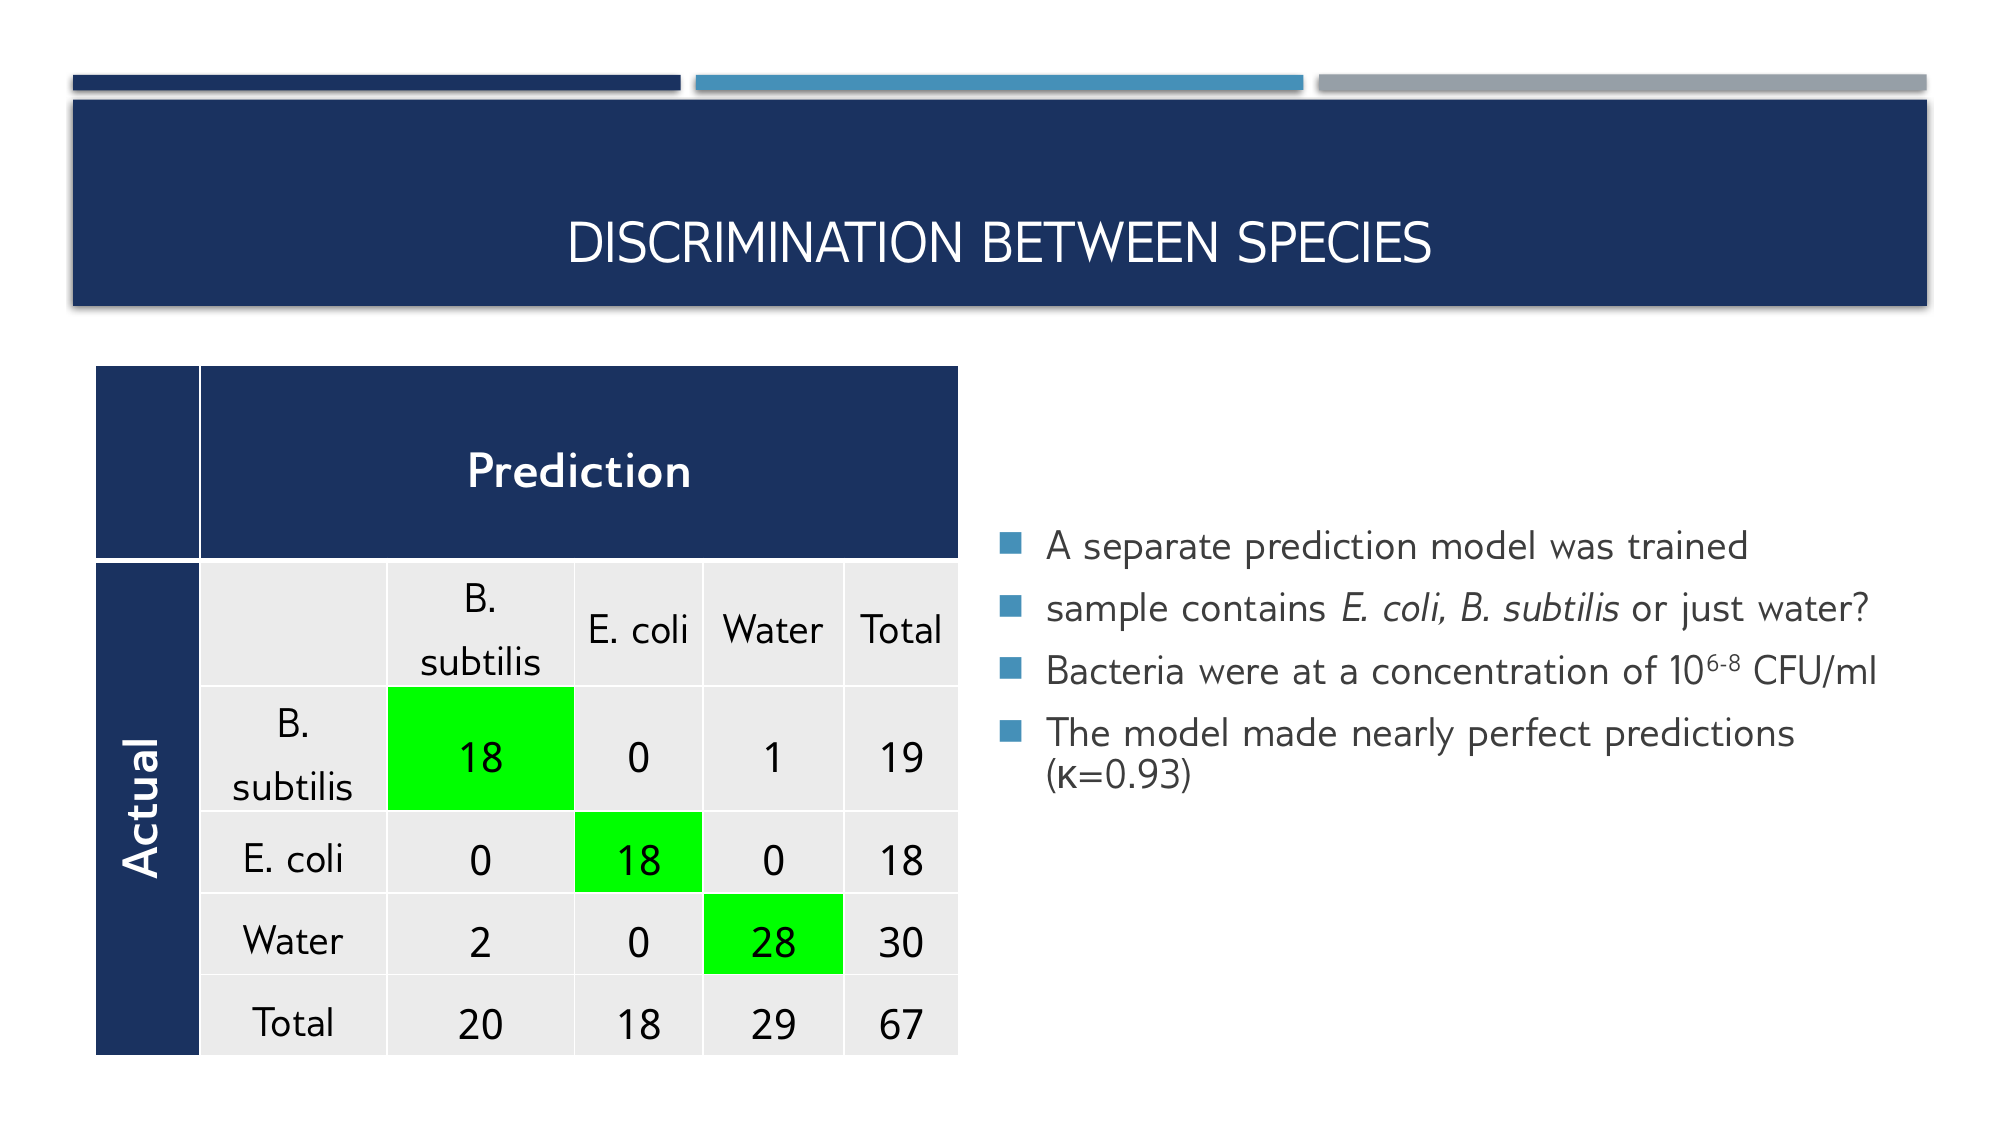

# Discrimination between species
|  | Prediction |  |  |  |  |
| --- | --- | --- | --- | --- | --- |
| Actual |  | B. subtilis | E. coli | Water | Total |
|  | B. subtilis | 18 | 0 | 1 | 19 |
|  | E. coli | 0 | 18 | 0 | 18 |
|  | Water | 2 | 0 | 28 | 30 |
|  | Total | 20 | 18 | 29 | 67 |
A separate prediction model was trained
sample contains E. coli, B. subtilis or just water?
Bacteria were at a concentration of 106-8 CFU/ml
The model made nearly perfect predictions (κ=0.93)